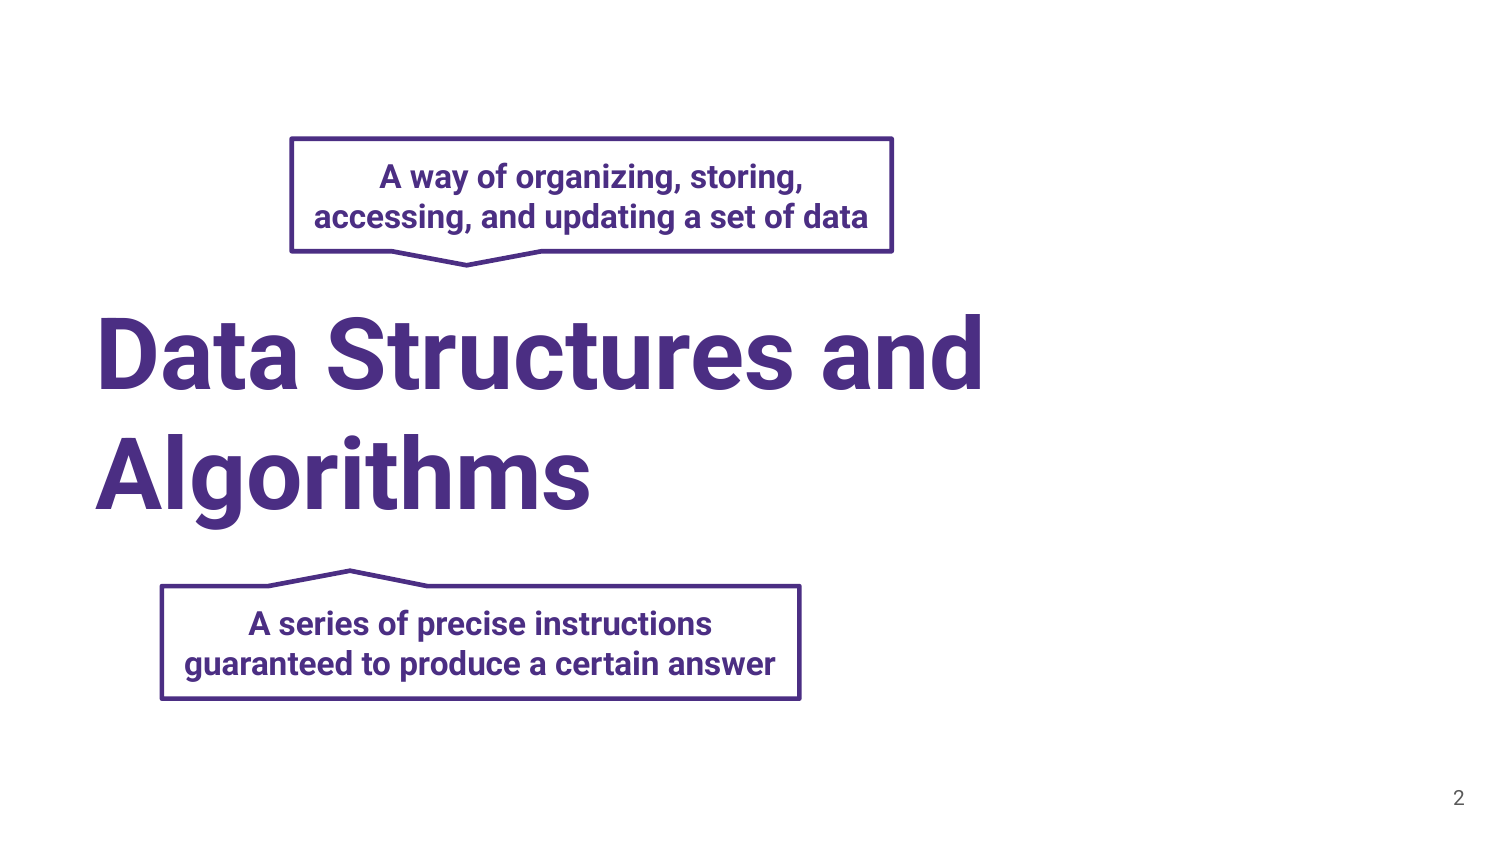

# Data Structures and Algorithms
A way of organizing, storing, accessing, and updating a set of data
A series of precise instructions guaranteed to produce a certain answer
2